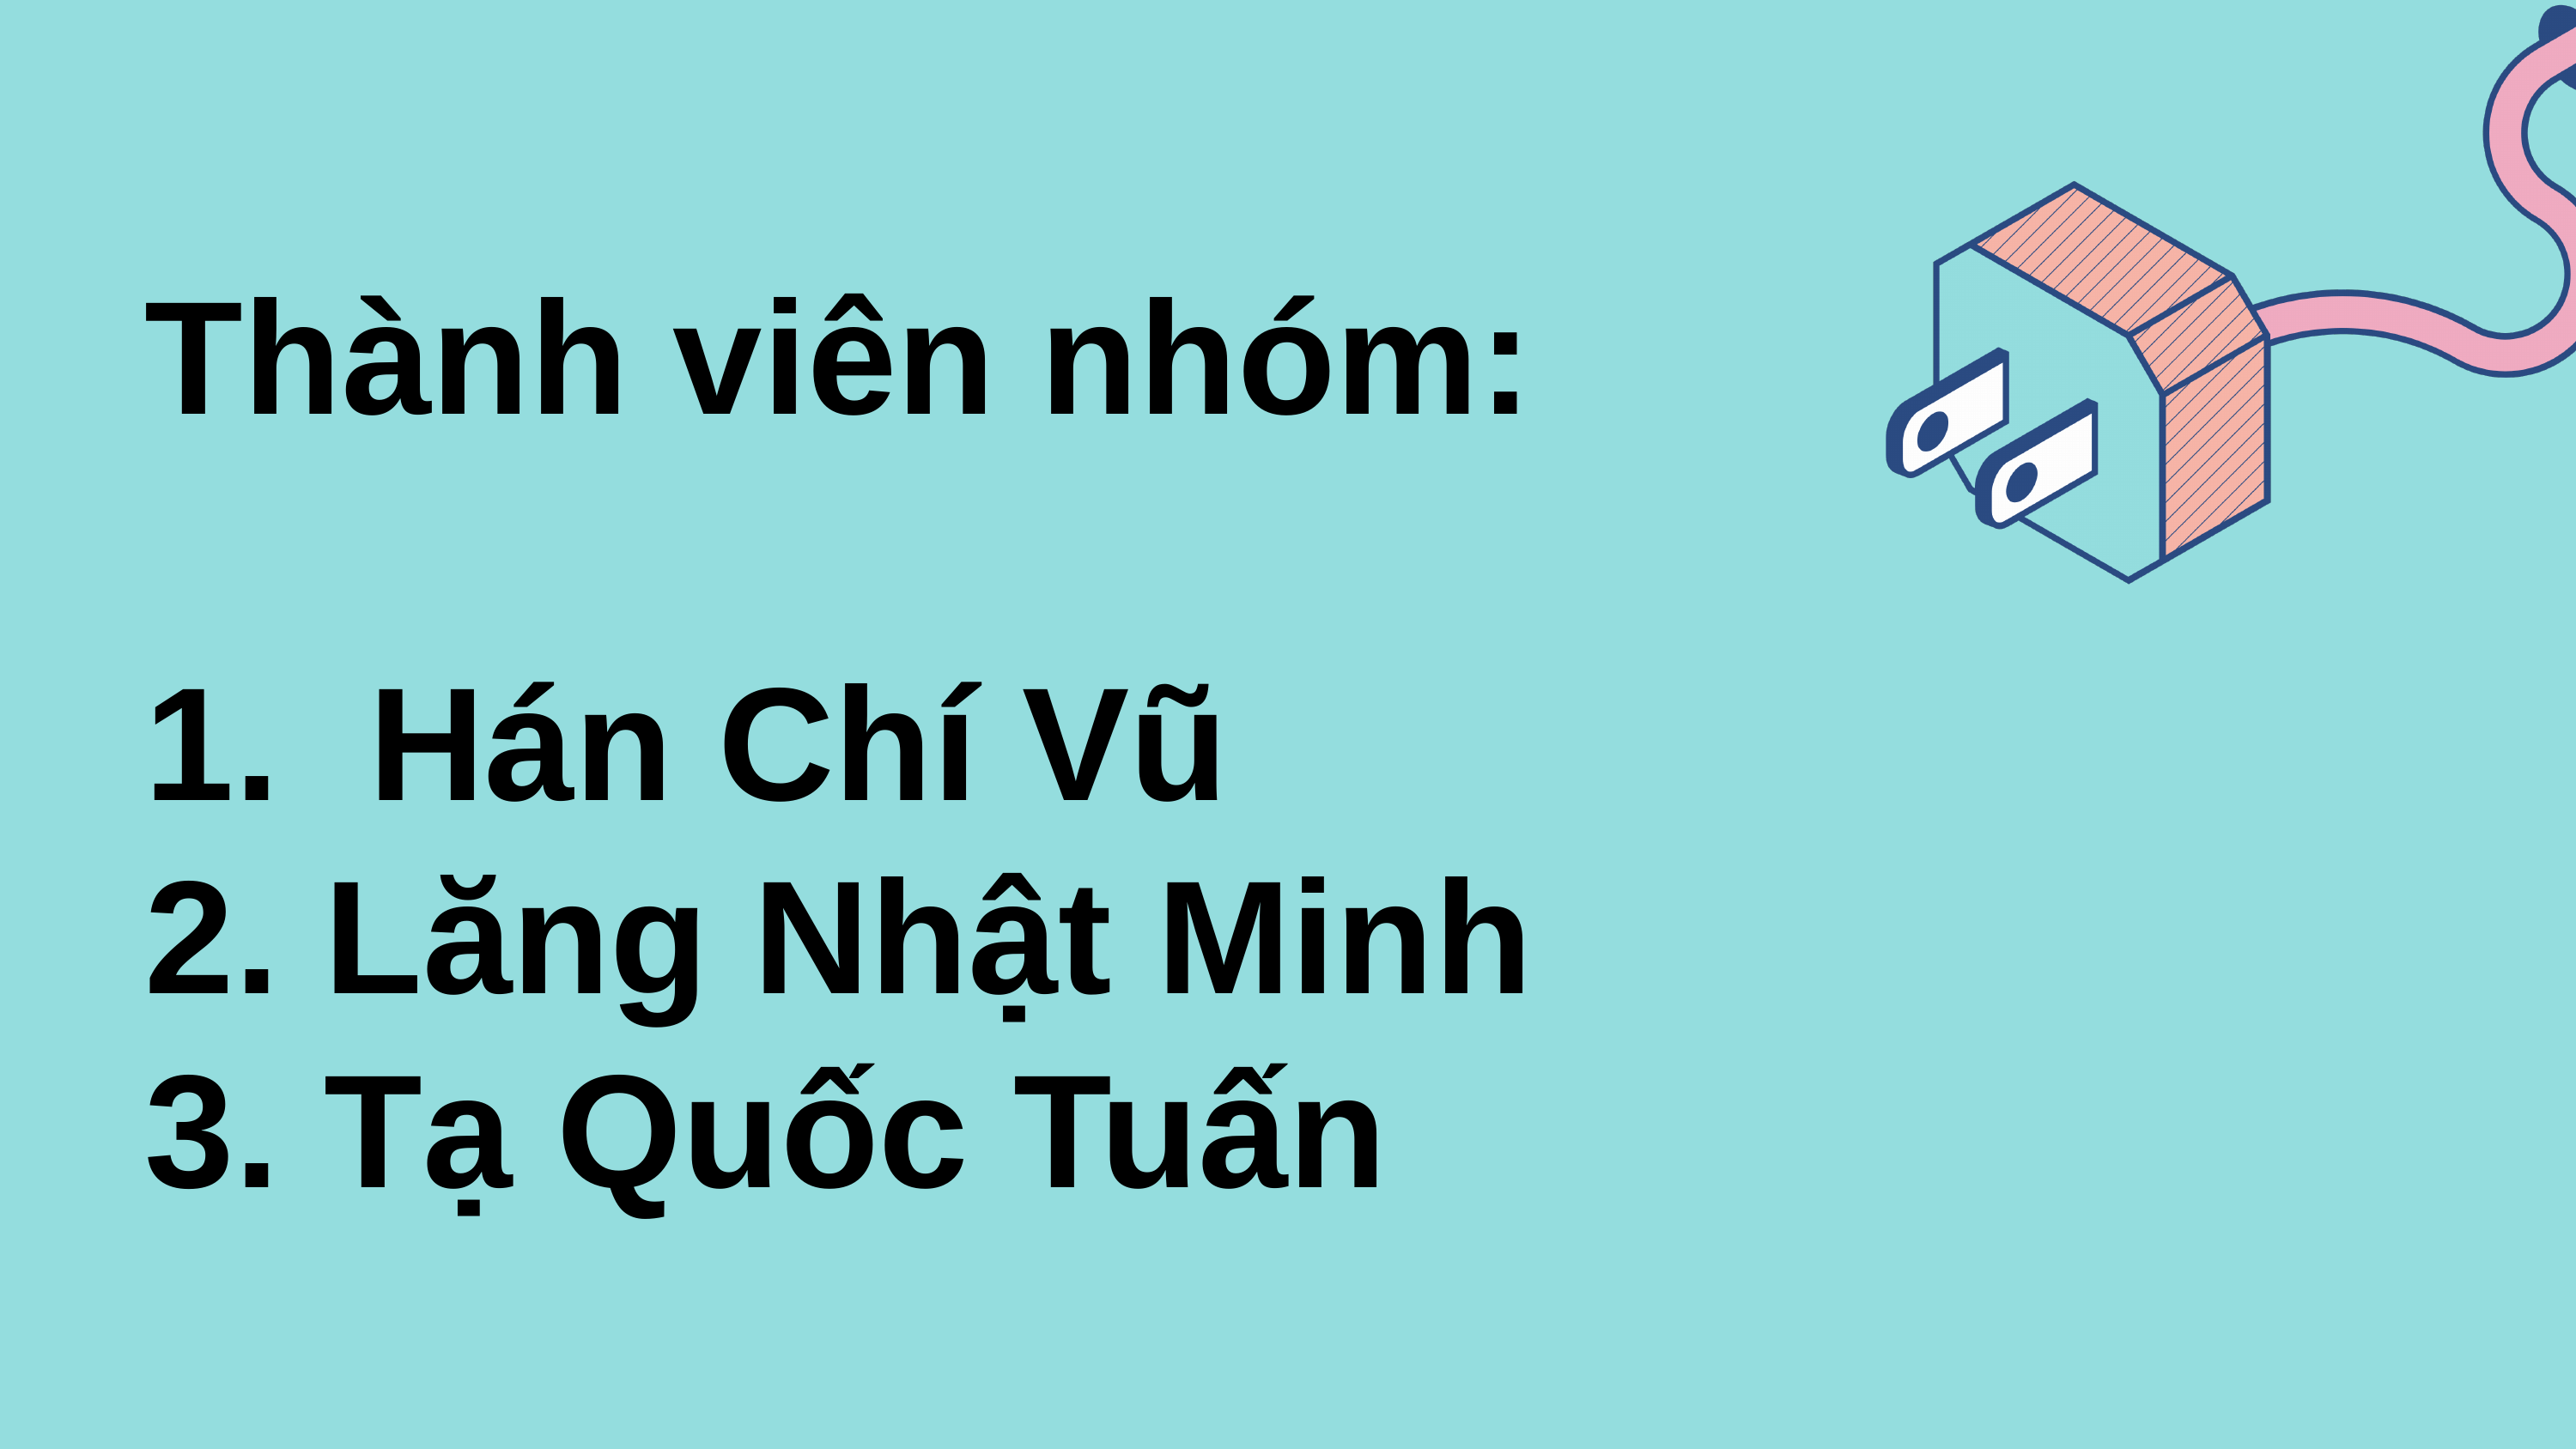

Thành viên nhóm:

1.  Hán Chí Vũ
2. Lăng Nhật Minh
3. Tạ Quốc Tuấn